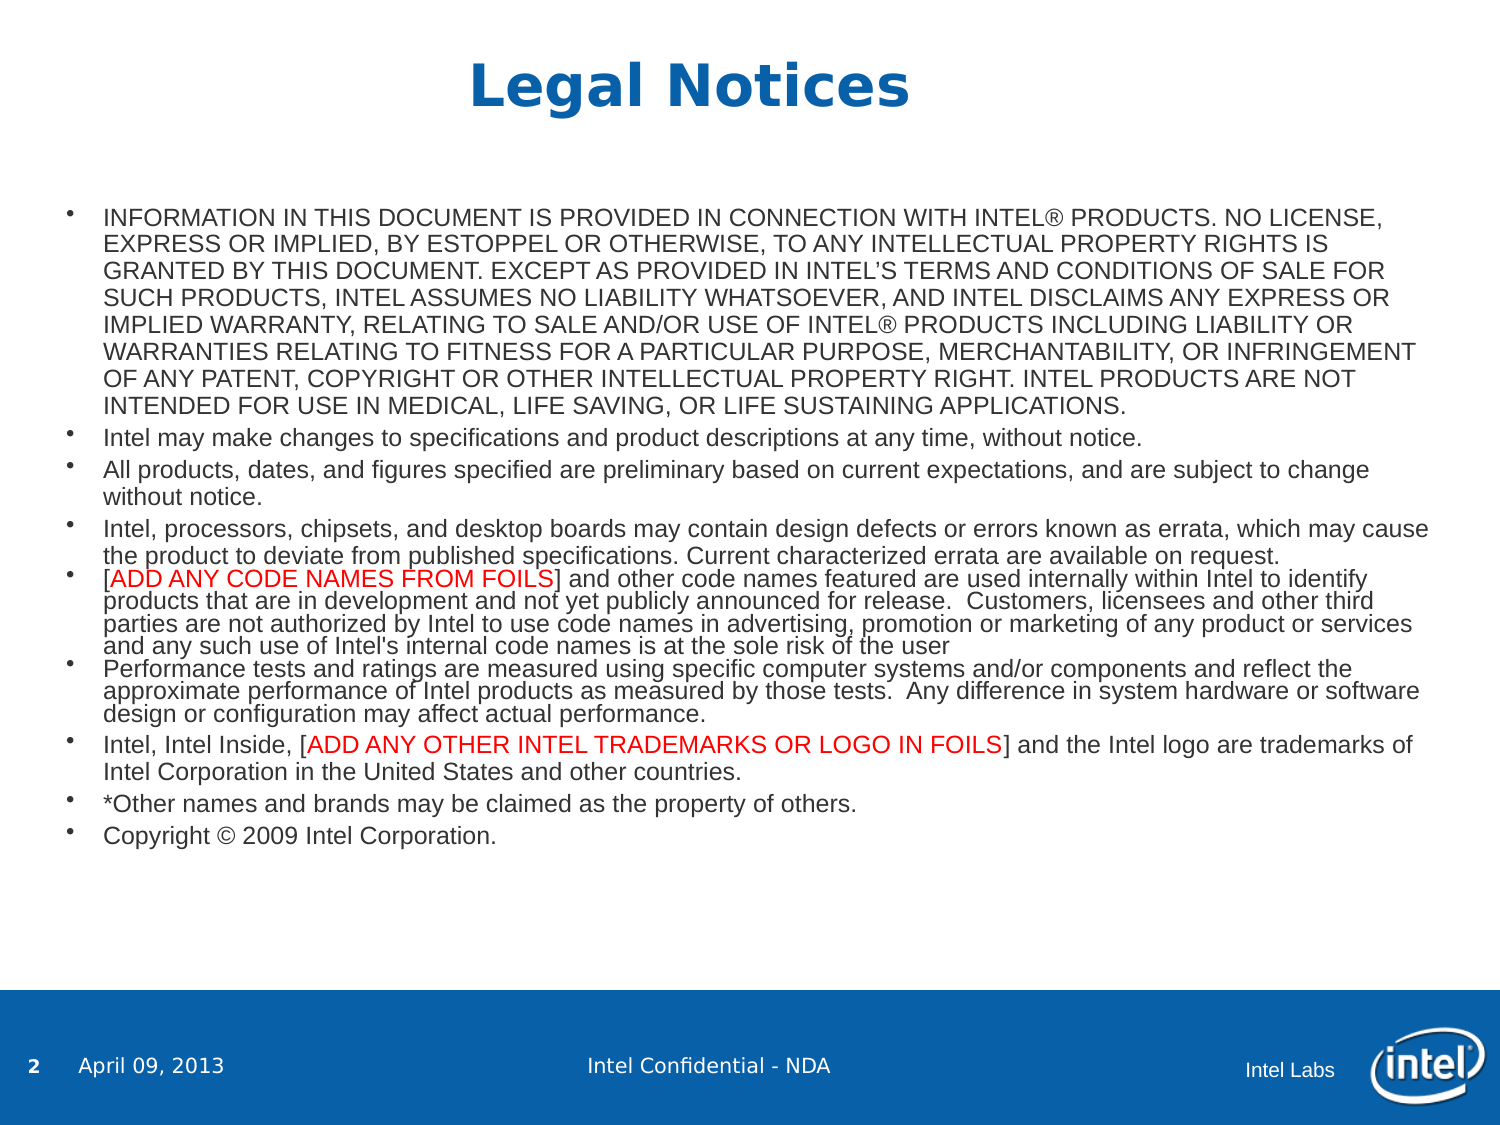

Legal Notices
INFORMATION IN THIS DOCUMENT IS PROVIDED IN CONNECTION WITH INTEL® PRODUCTS. NO LICENSE, EXPRESS OR IMPLIED, BY ESTOPPEL OR OTHERWISE, TO ANY INTELLECTUAL PROPERTY RIGHTS IS GRANTED BY THIS DOCUMENT. EXCEPT AS PROVIDED IN INTEL’S TERMS AND CONDITIONS OF SALE FOR SUCH PRODUCTS, INTEL ASSUMES NO LIABILITY WHATSOEVER, AND INTEL DISCLAIMS ANY EXPRESS OR IMPLIED WARRANTY, RELATING TO SALE AND/OR USE OF INTEL® PRODUCTS INCLUDING LIABILITY OR WARRANTIES RELATING TO FITNESS FOR A PARTICULAR PURPOSE, MERCHANTABILITY, OR INFRINGEMENT OF ANY PATENT, COPYRIGHT OR OTHER INTELLECTUAL PROPERTY RIGHT. INTEL PRODUCTS ARE NOT INTENDED FOR USE IN MEDICAL, LIFE SAVING, OR LIFE SUSTAINING APPLICATIONS.
Intel may make changes to specifications and product descriptions at any time, without notice.
All products, dates, and figures specified are preliminary based on current expectations, and are subject to change without notice.
Intel, processors, chipsets, and desktop boards may contain design defects or errors known as errata, which may cause the product to deviate from published specifications. Current characterized errata are available on request.
[ADD ANY CODE NAMES FROM FOILS] and other code names featured are used internally within Intel to identify products that are in development and not yet publicly announced for release.  Customers, licensees and other third parties are not authorized by Intel to use code names in advertising, promotion or marketing of any product or services and any such use of Intel's internal code names is at the sole risk of the user
Performance tests and ratings are measured using specific computer systems and/or components and reflect the approximate performance of Intel products as measured by those tests.  Any difference in system hardware or software design or configuration may affect actual performance.
Intel, Intel Inside, [ADD ANY OTHER INTEL TRADEMARKS OR LOGO IN FOILS] and the Intel logo are trademarks of Intel Corporation in the United States and other countries.
*Other names and brands may be claimed as the property of others.
Copyright © 2009 Intel Corporation.
Intel Confidential - NDA
April 09, 2013